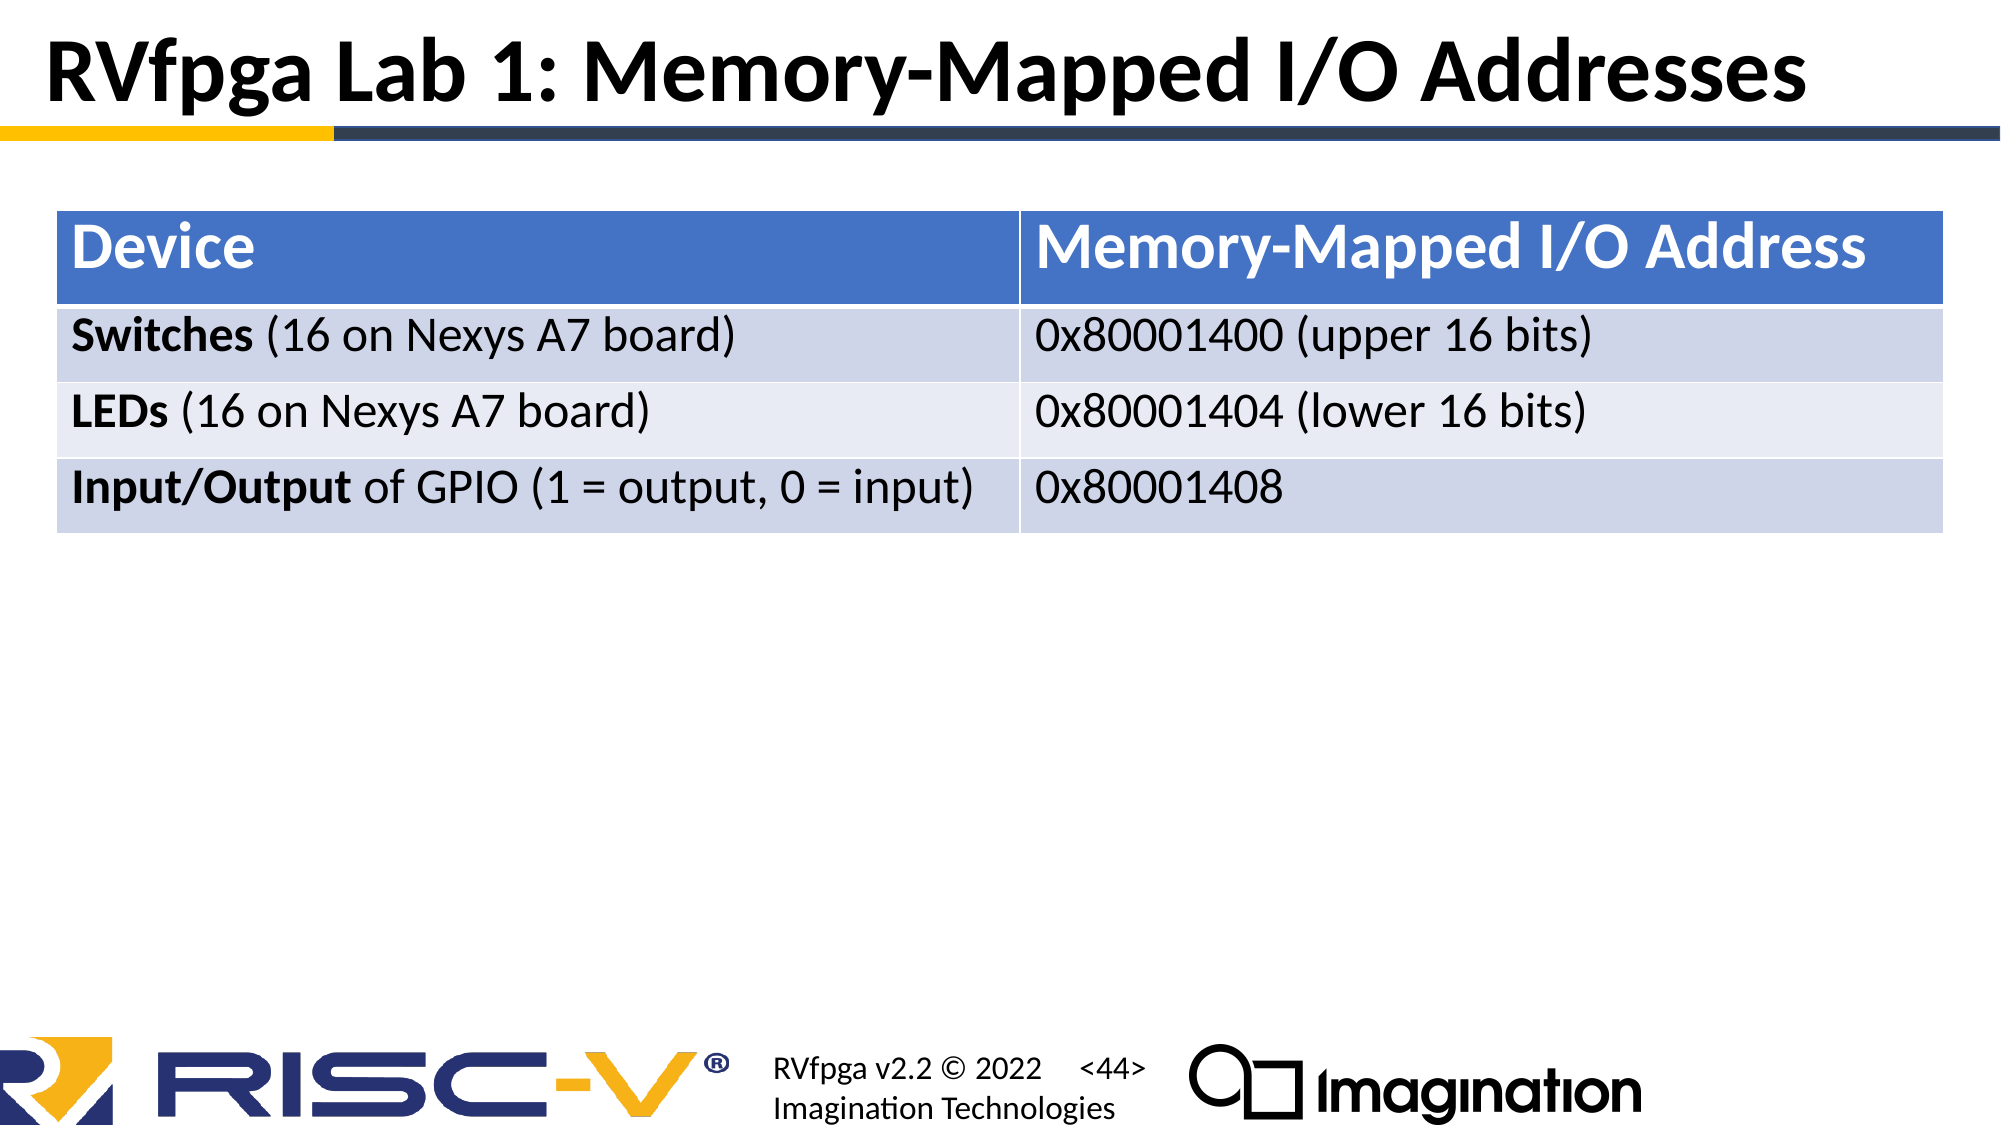

# RVfpga Lab 1: Memory-Mapped I/O Addresses
| Device | Memory-Mapped I/O Address |
| --- | --- |
| Switches (16 on Nexys A7 board) | 0x80001400 (upper 16 bits) |
| LEDs (16 on Nexys A7 board) | 0x80001404 (lower 16 bits) |
| Input/Output of GPIO (1 = output, 0 = input) | 0x80001408 |